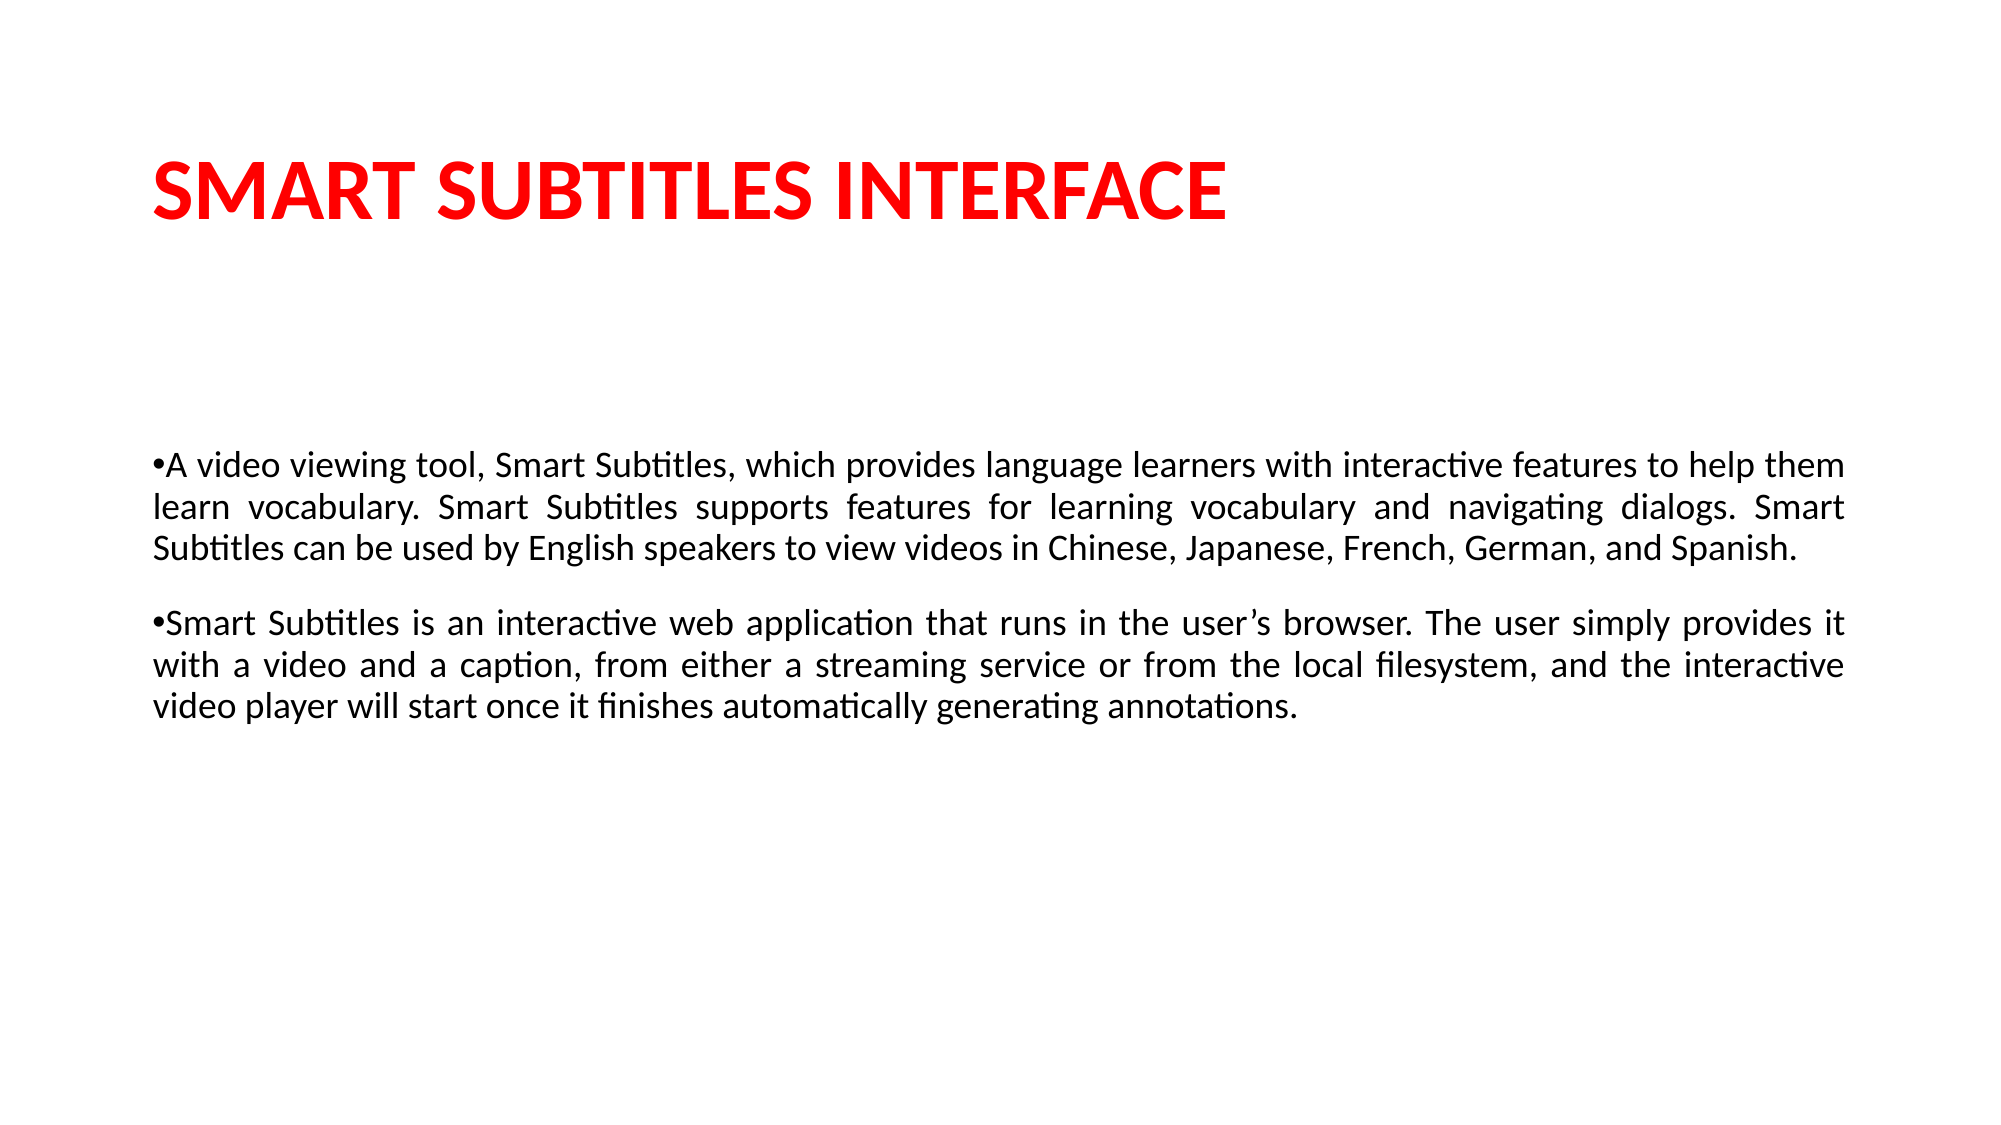

# SMART SUBTITLES INTERFACE
A video viewing tool, Smart Subtitles, which provides language learners with interactive features to help them learn vocabulary. Smart Subtitles supports features for learning vocabulary and navigating dialogs. Smart Subtitles can be used by English speakers to view videos in Chinese, Japanese, French, German, and Spanish.
Smart Subtitles is an interactive web application that runs in the user’s browser. The user simply provides it with a video and a caption, from either a streaming service or from the local filesystem, and the interactive video player will start once it finishes automatically generating annotations.